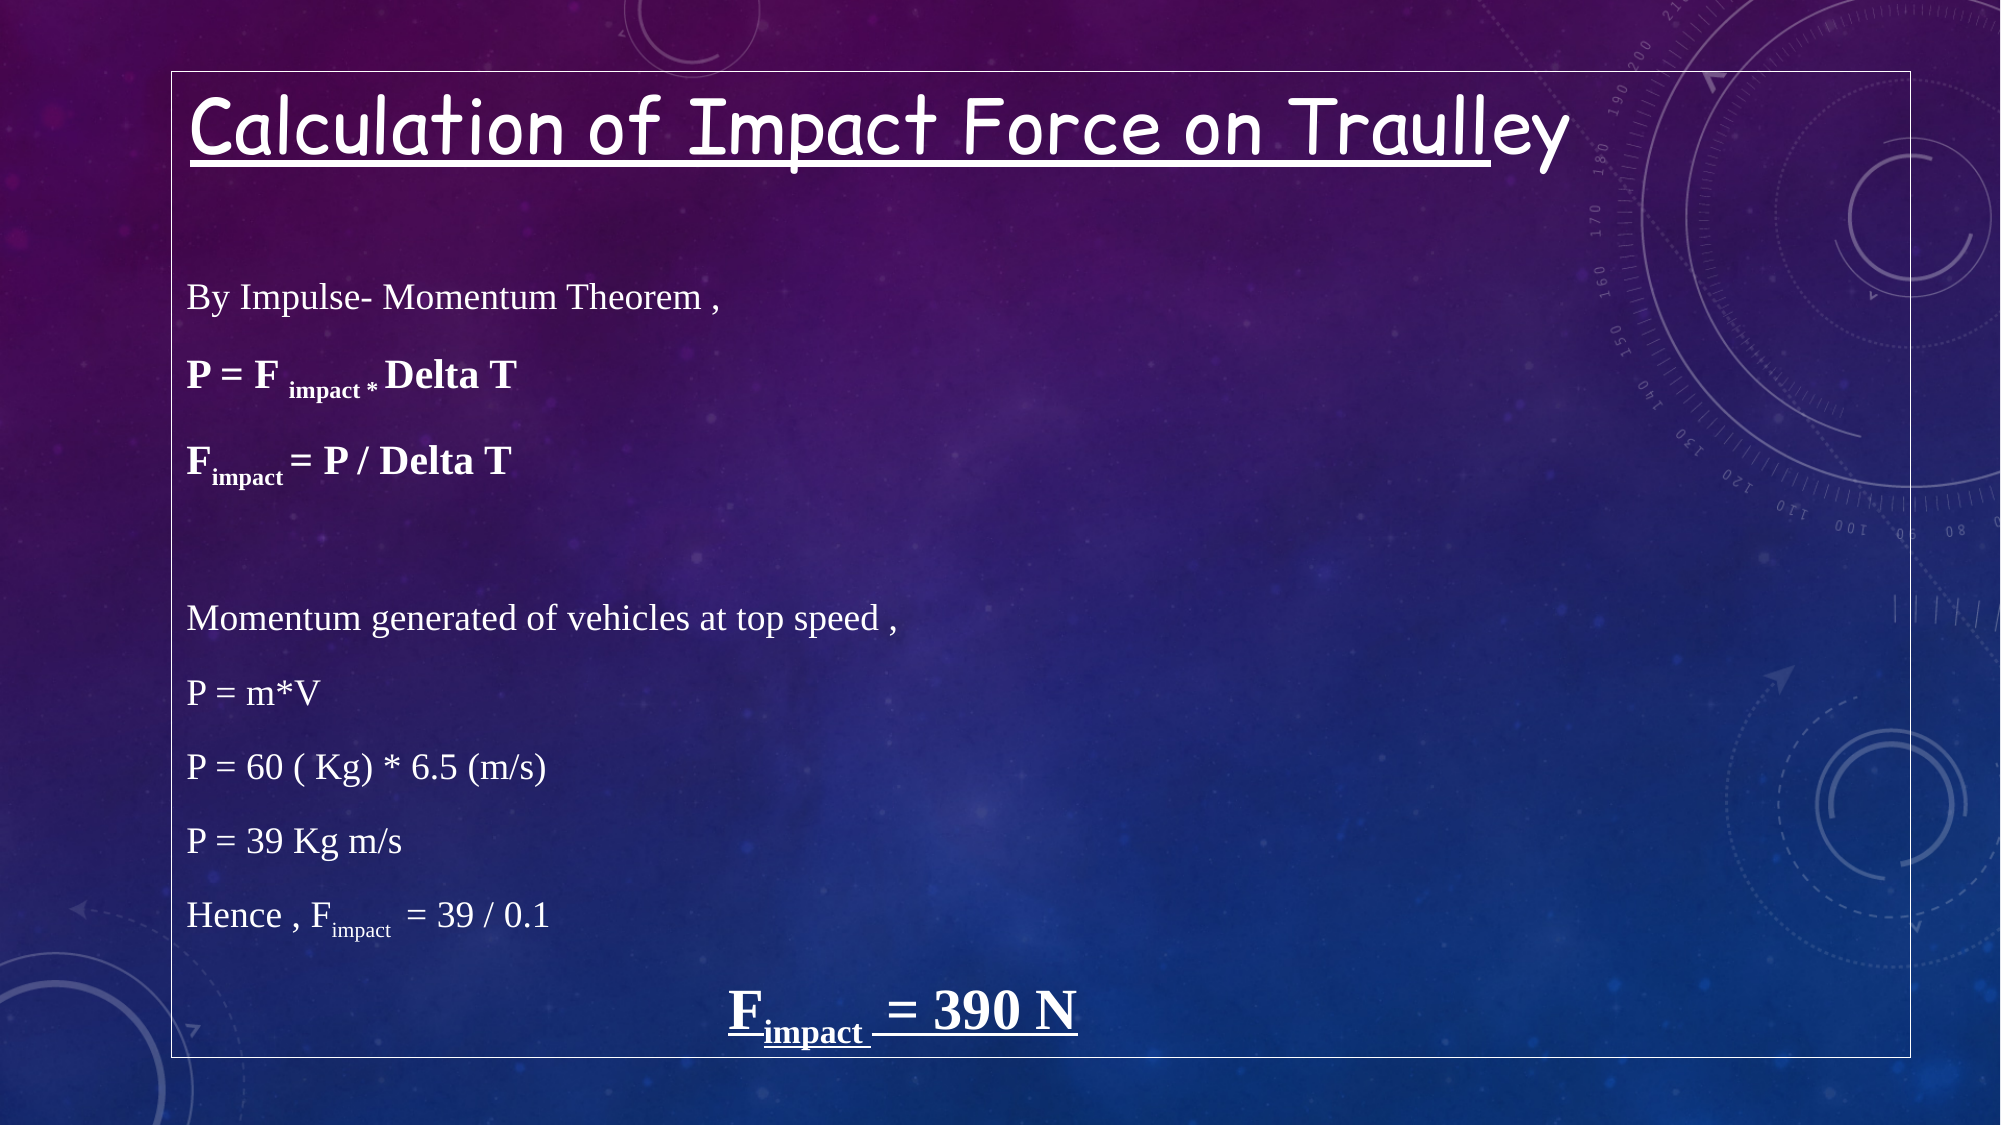

Calculation of Impact Force on Traulley

By Impulse- Momentum Theorem ,
P = F impact * Delta T
Fimpact = P / Delta T

Momentum generated of vehicles at top speed ,
P = m*V
P = 60 ( Kg) * 6.5 (m/s)
P = 39 Kg m/s
Hence , Fimpact  = 39 / 0.1
Fimpact  = 390 N